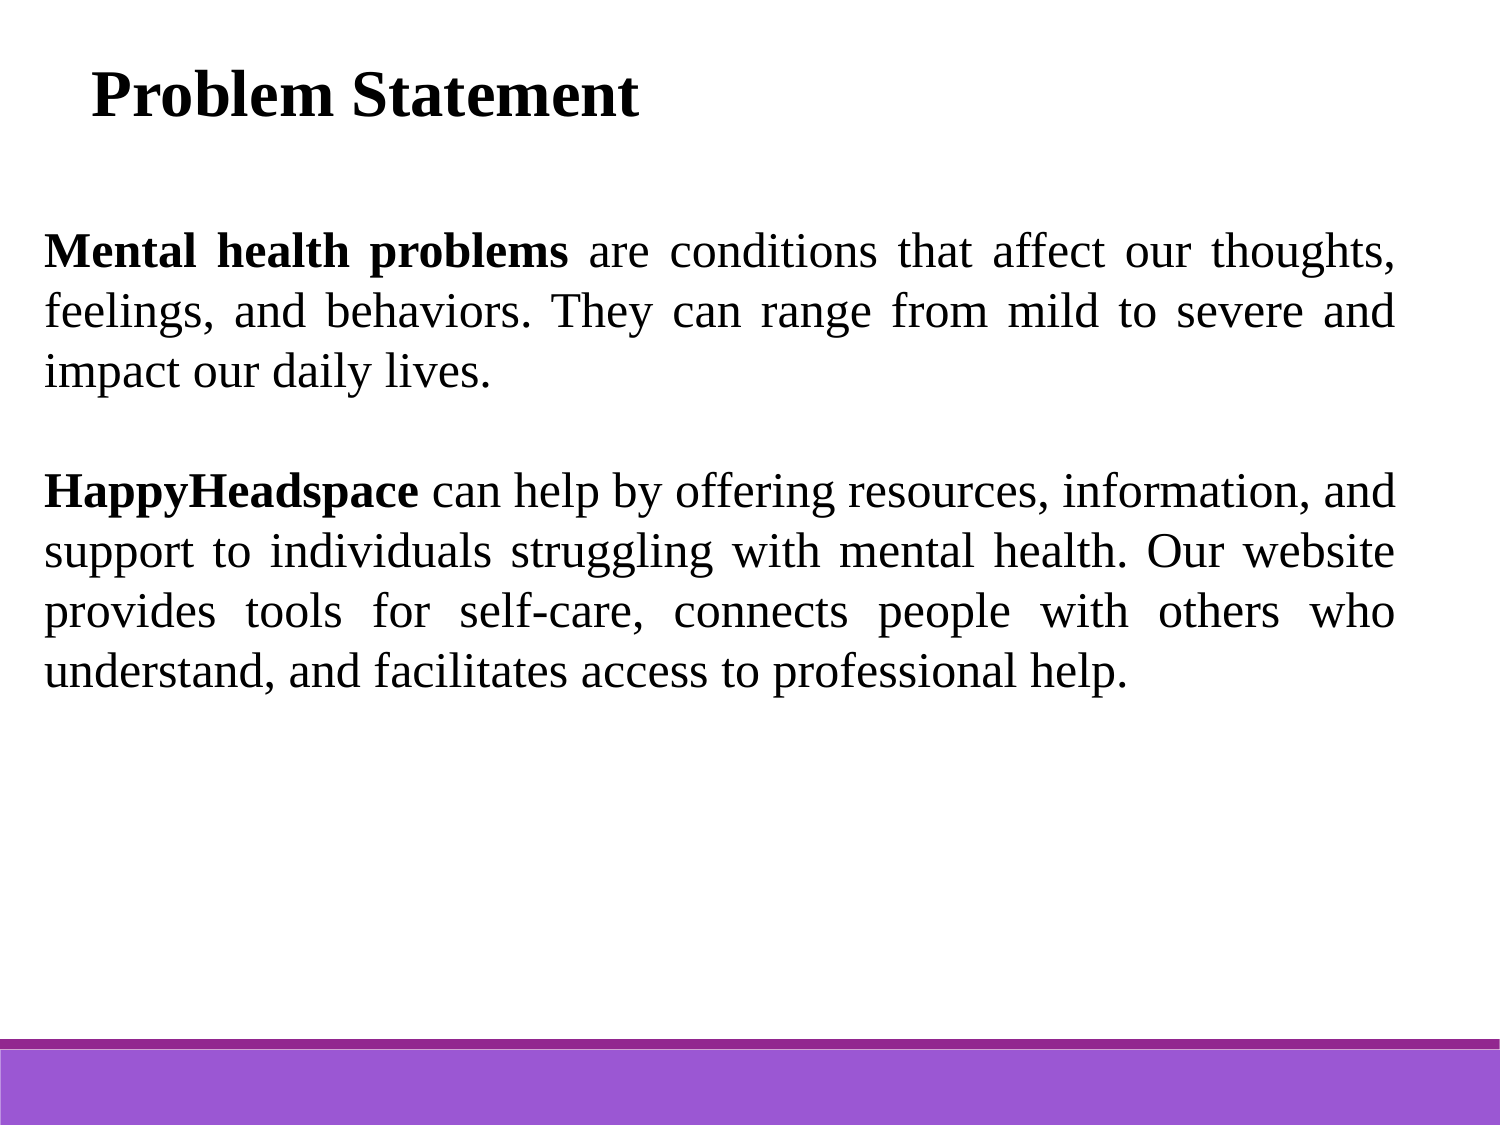

Problem Statement
Mental health problems are conditions that affect our thoughts, feelings, and behaviors. They can range from mild to severe and impact our daily lives.

HappyHeadspace can help by offering resources, information, and support to individuals struggling with mental health. Our website provides tools for self-care, connects people with others who understand, and facilitates access to professional help.